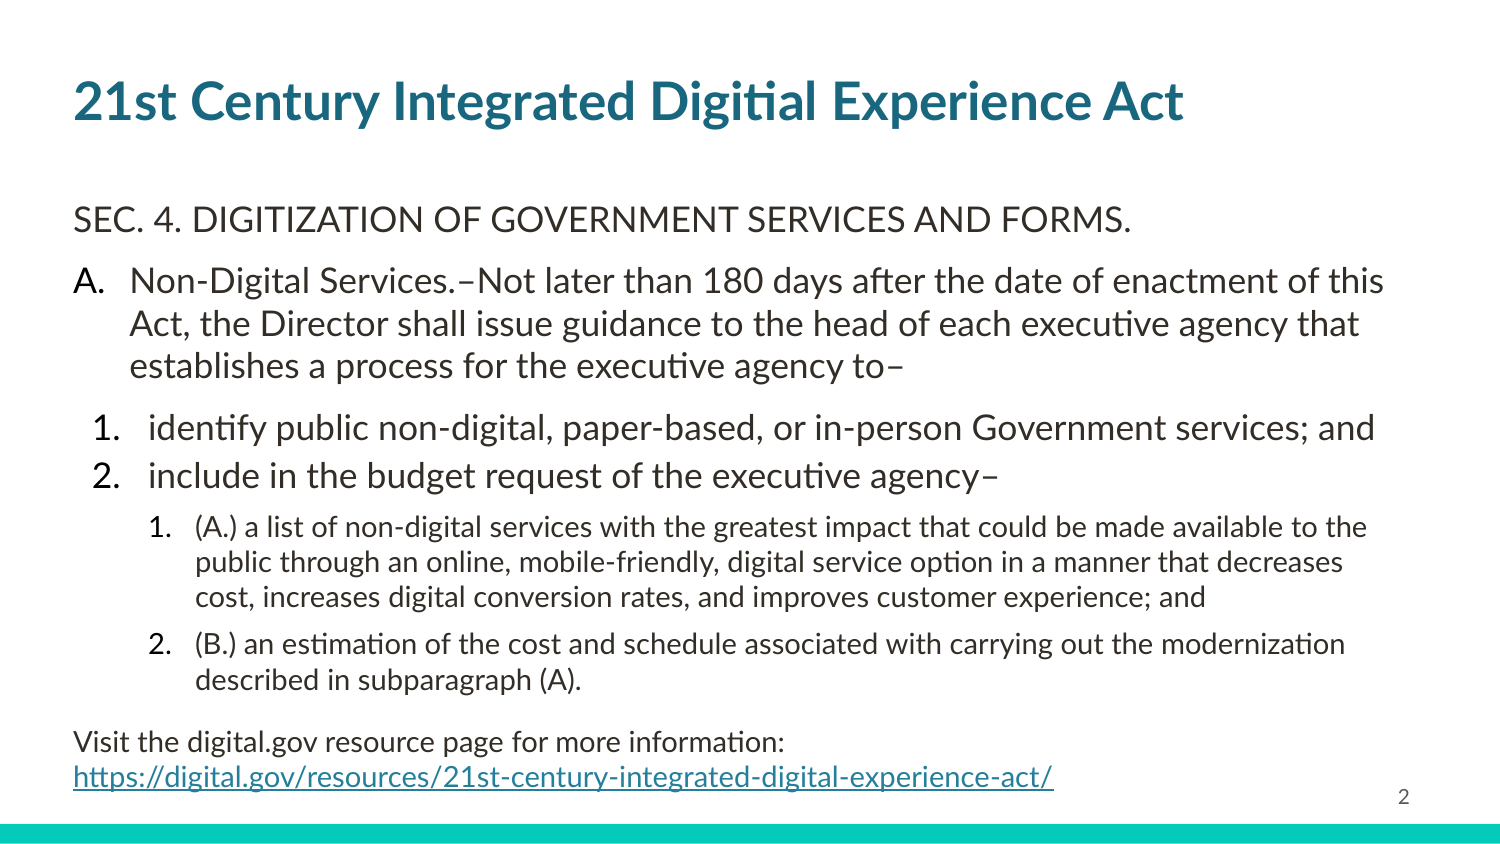

# 21st Century Integrated Digitial Experience Act
SEC. 4. DIGITIZATION OF GOVERNMENT SERVICES AND FORMS.
Non-Digital Services.–Not later than 180 days after the date of enactment of this Act, the Director shall issue guidance to the head of each executive agency that establishes a process for the executive agency to–
identify public non-digital, paper-based, or in-person Government services; and
include in the budget request of the executive agency–
(A.) a list of non-digital services with the greatest impact that could be made available to the public through an online, mobile-friendly, digital service option in a manner that decreases cost, increases digital conversion rates, and improves customer experience; and
(B.) an estimation of the cost and schedule associated with carrying out the modernization described in subparagraph (A).

Visit the digital.gov resource page for more information:
https://digital.gov/resources/21st-century-integrated-digital-experience-act/
2